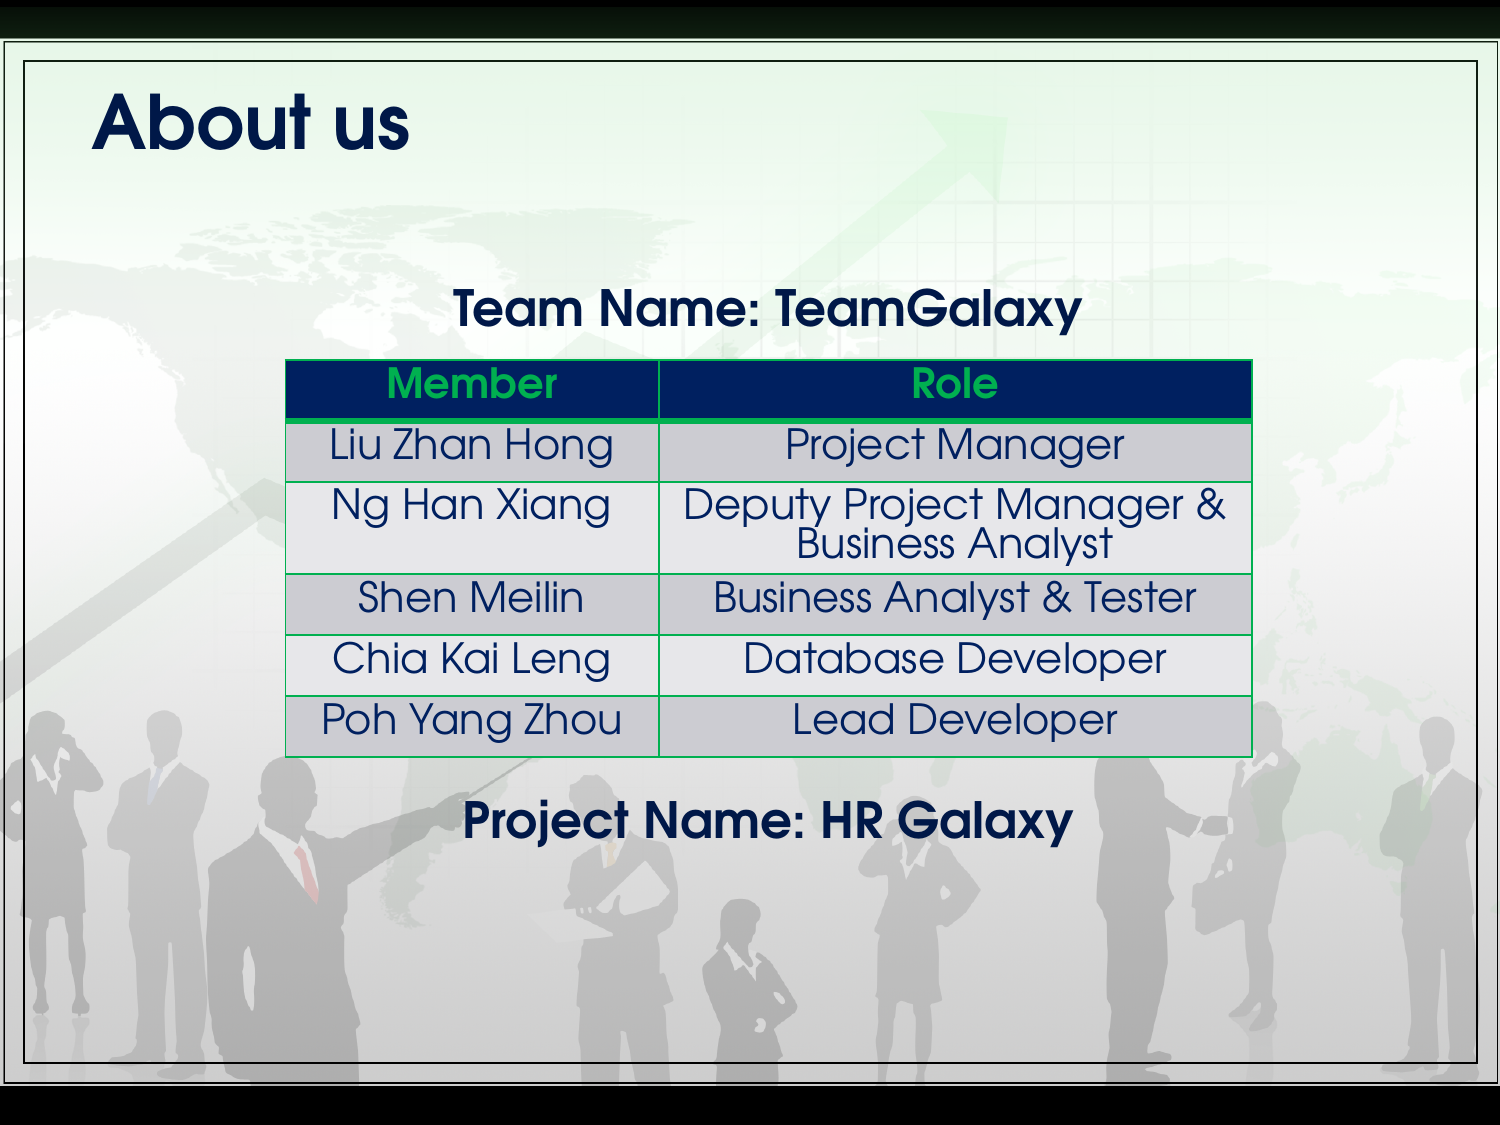

# About us
Team Name: TeamGalaxy

Project Name: HR Galaxy
| Member | Role |
| --- | --- |
| Liu Zhan Hong | Project Manager |
| Ng Han Xiang | Deputy Project Manager & Business Analyst |
| Shen Meilin | Business Analyst & Tester |
| Chia Kai Leng | Database Developer |
| Poh Yang Zhou | Lead Developer |